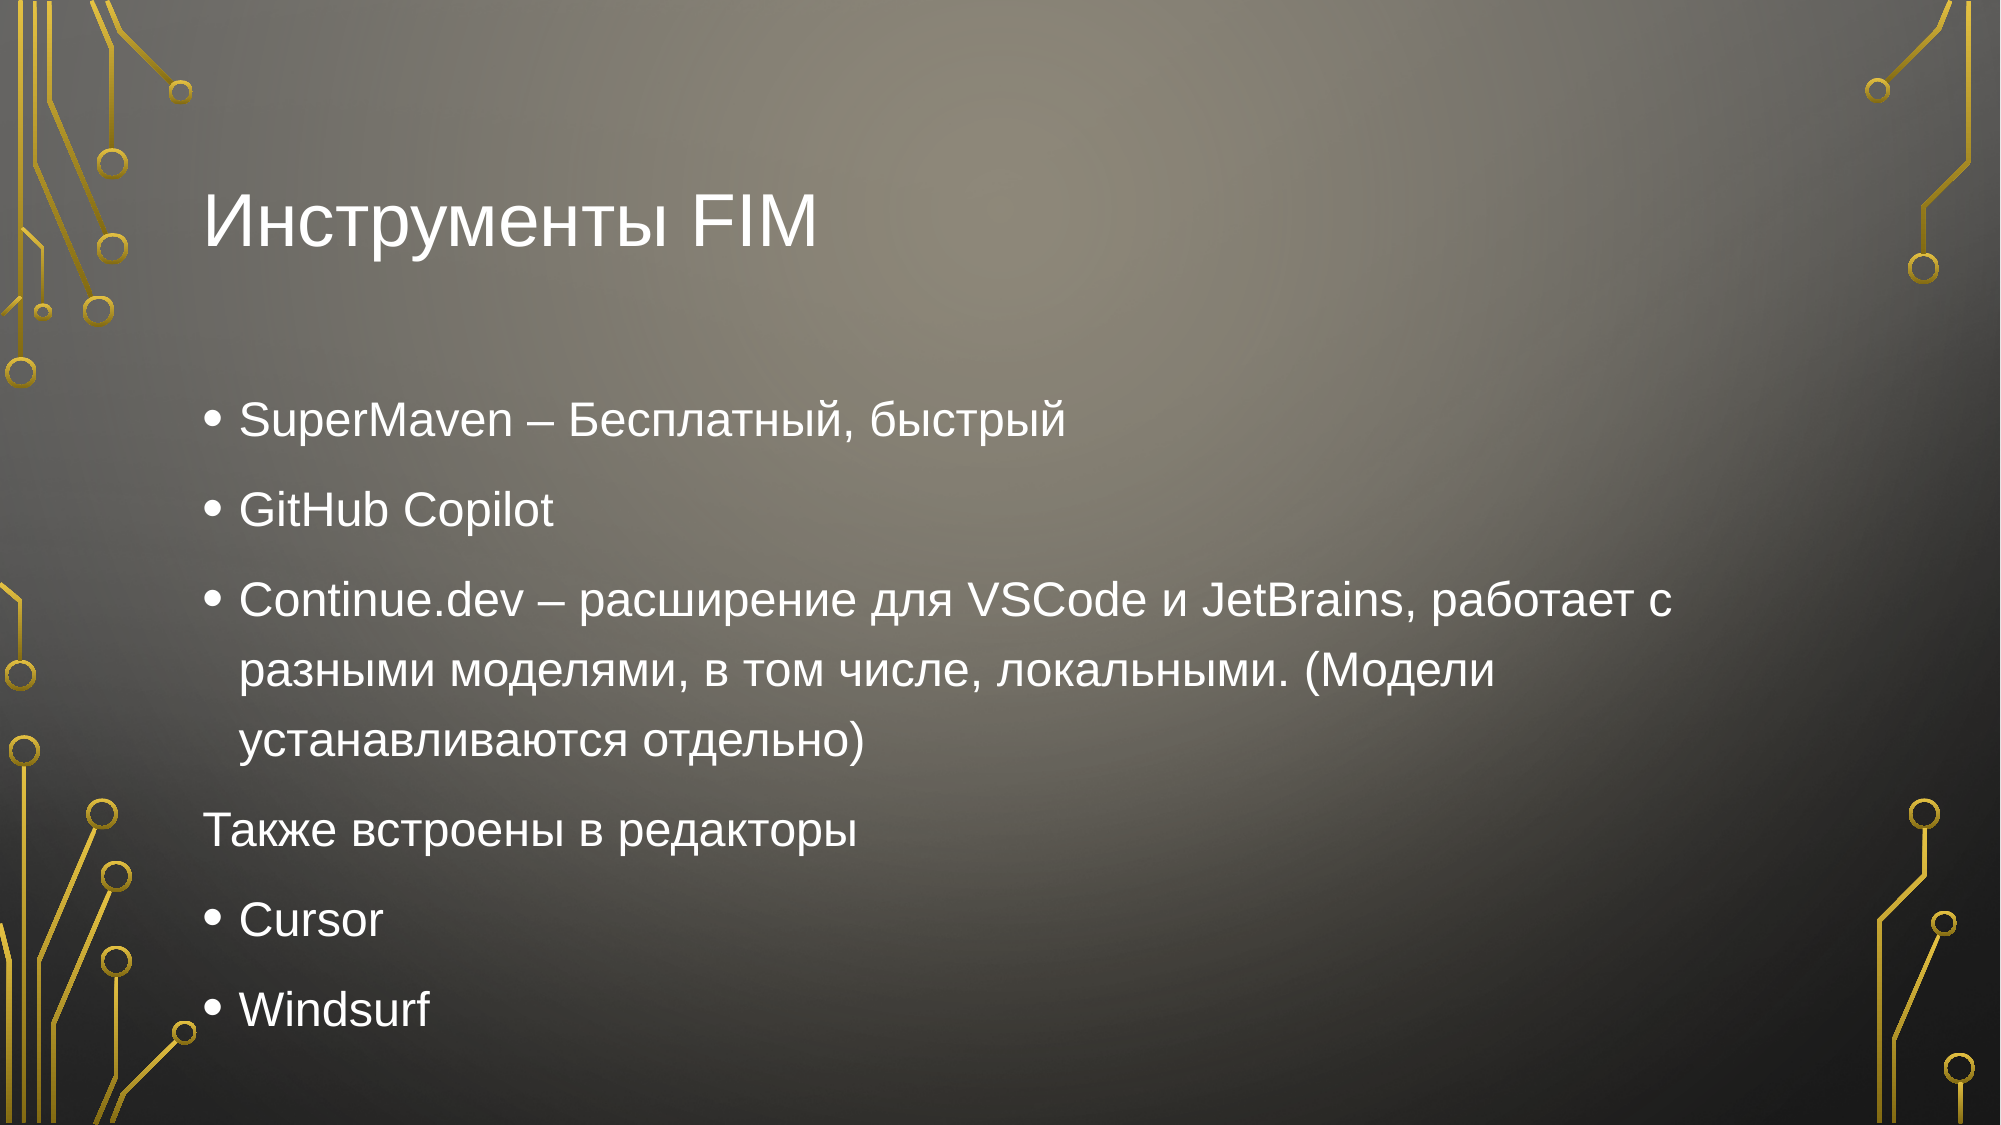

# Инструменты FIM
SuperMaven – Бесплатный, быстрый
GitHub Copilot
Continue.dev – расширение для VSCode и JetBrains, работает с разными моделями, в том числе, локальными. (Модели устанавливаются отдельно)
Также встроены в редакторы
Cursor
Windsurf